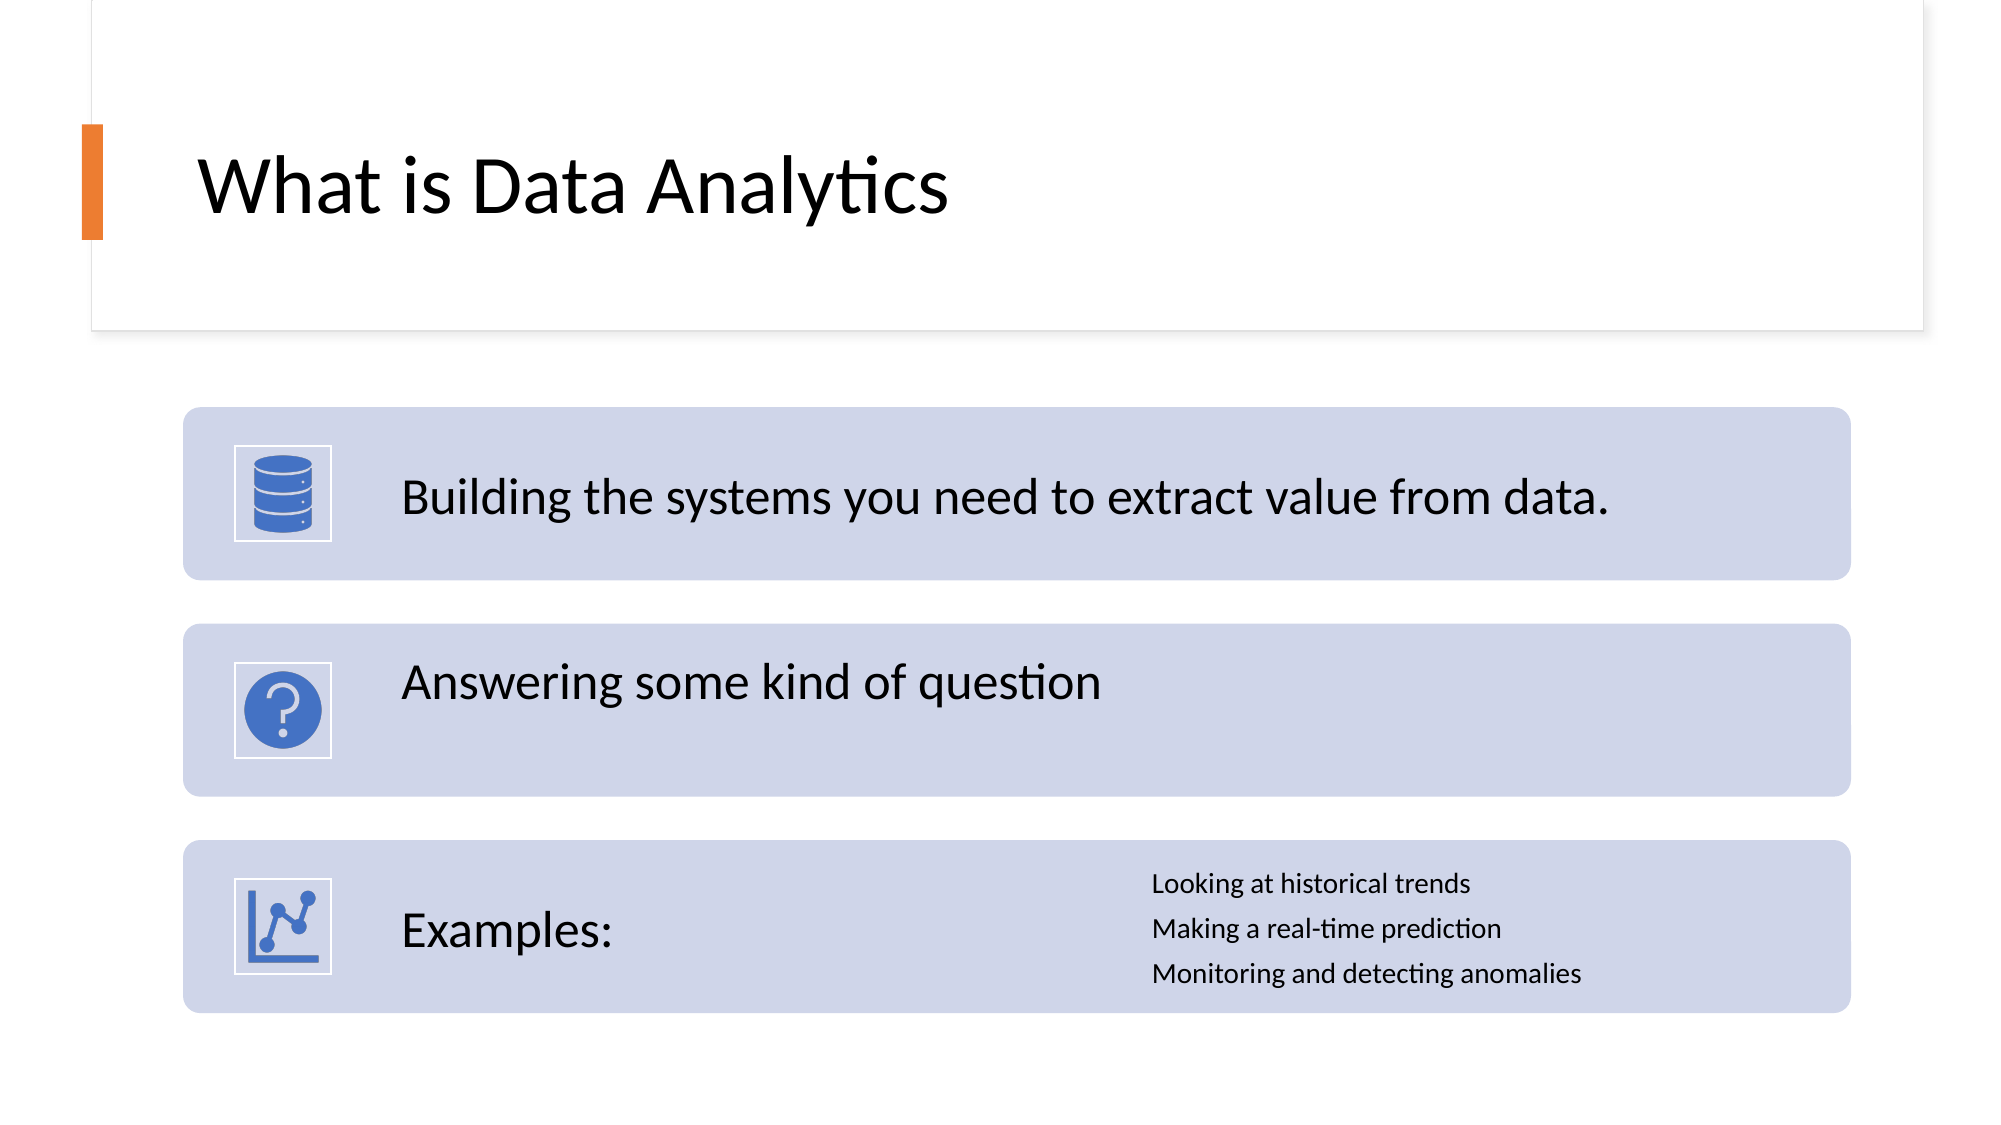

# What is Data Analytics

Building the systems you need to extract value from data.
Answering some kind of question
Examples:
Looking at historical trends
Making a real-time prediction
Monitoring and detecting anomalies